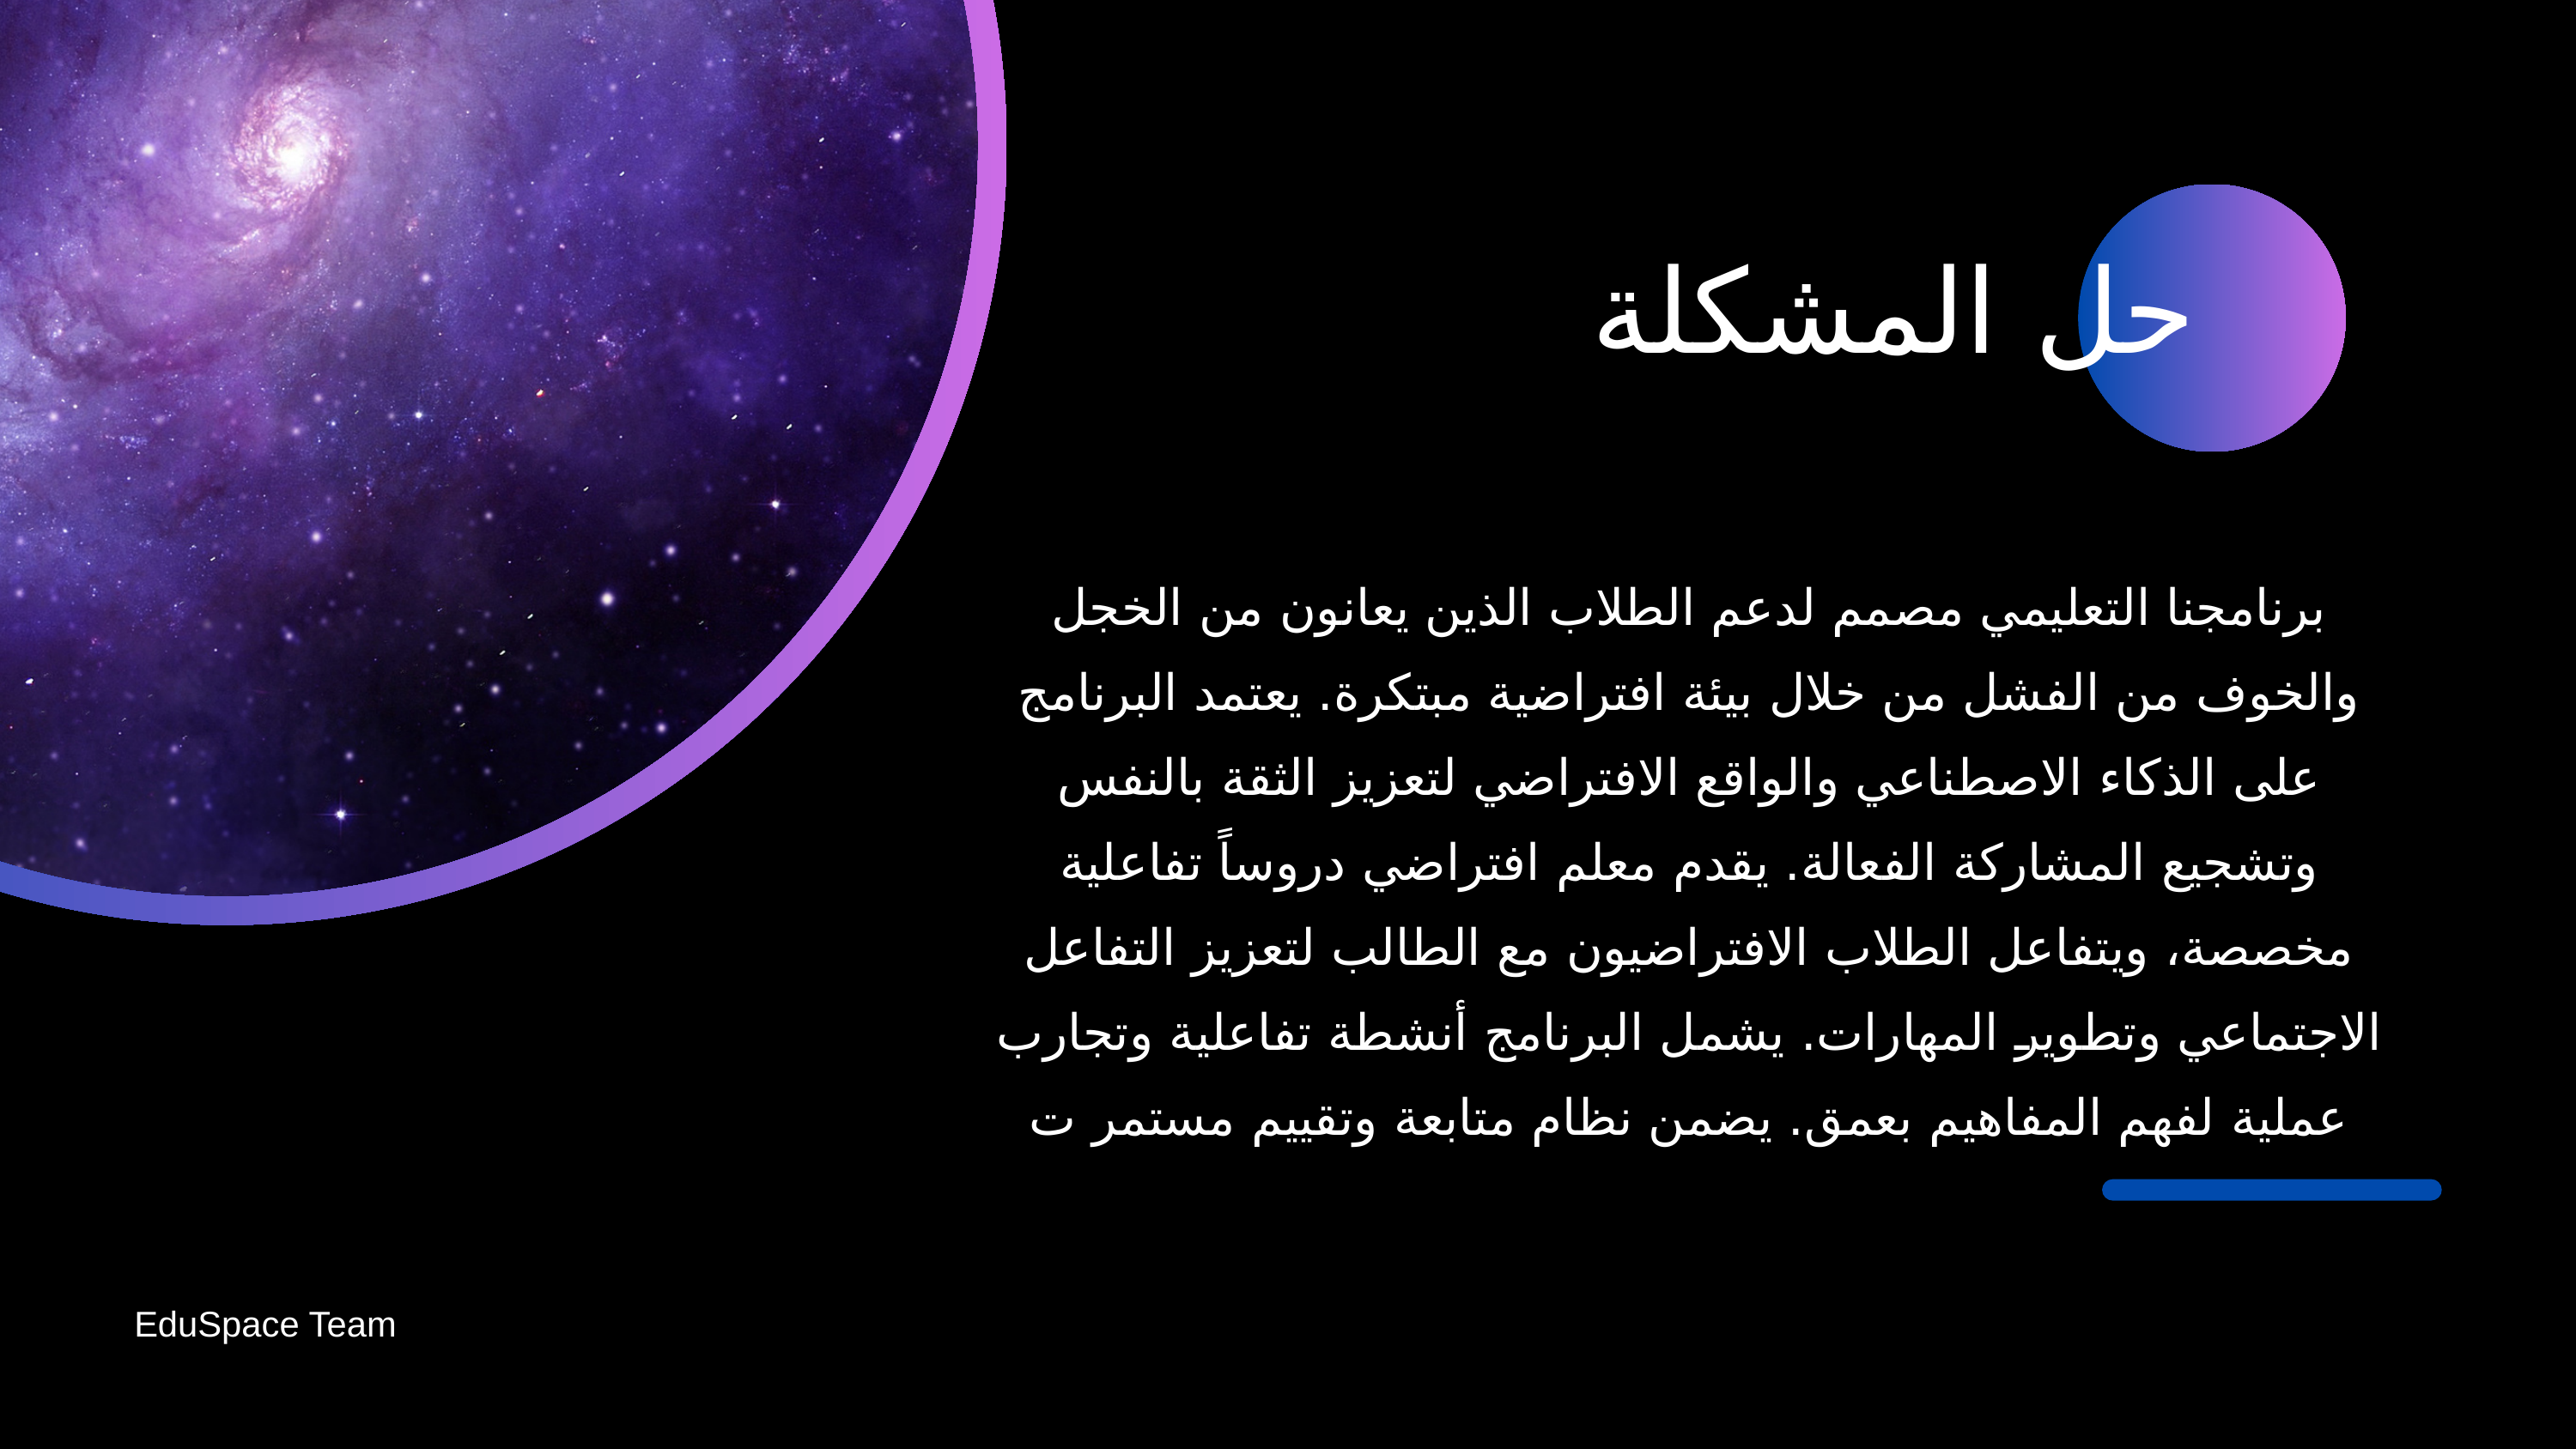

حل المشكلة
برنامجنا التعليمي مصمم لدعم الطلاب الذين يعانون من الخجل والخوف من الفشل من خلال بيئة افتراضية مبتكرة. يعتمد البرنامج على الذكاء الاصطناعي والواقع الافتراضي لتعزيز الثقة بالنفس وتشجيع المشاركة الفعالة. يقدم معلم افتراضي دروساً تفاعلية مخصصة، ويتفاعل الطلاب الافتراضيون مع الطالب لتعزيز التفاعل الاجتماعي وتطوير المهارات. يشمل البرنامج أنشطة تفاعلية وتجارب عملية لفهم المفاهيم بعمق. يضمن نظام متابعة وتقييم مستمر ت

EduSpace Team